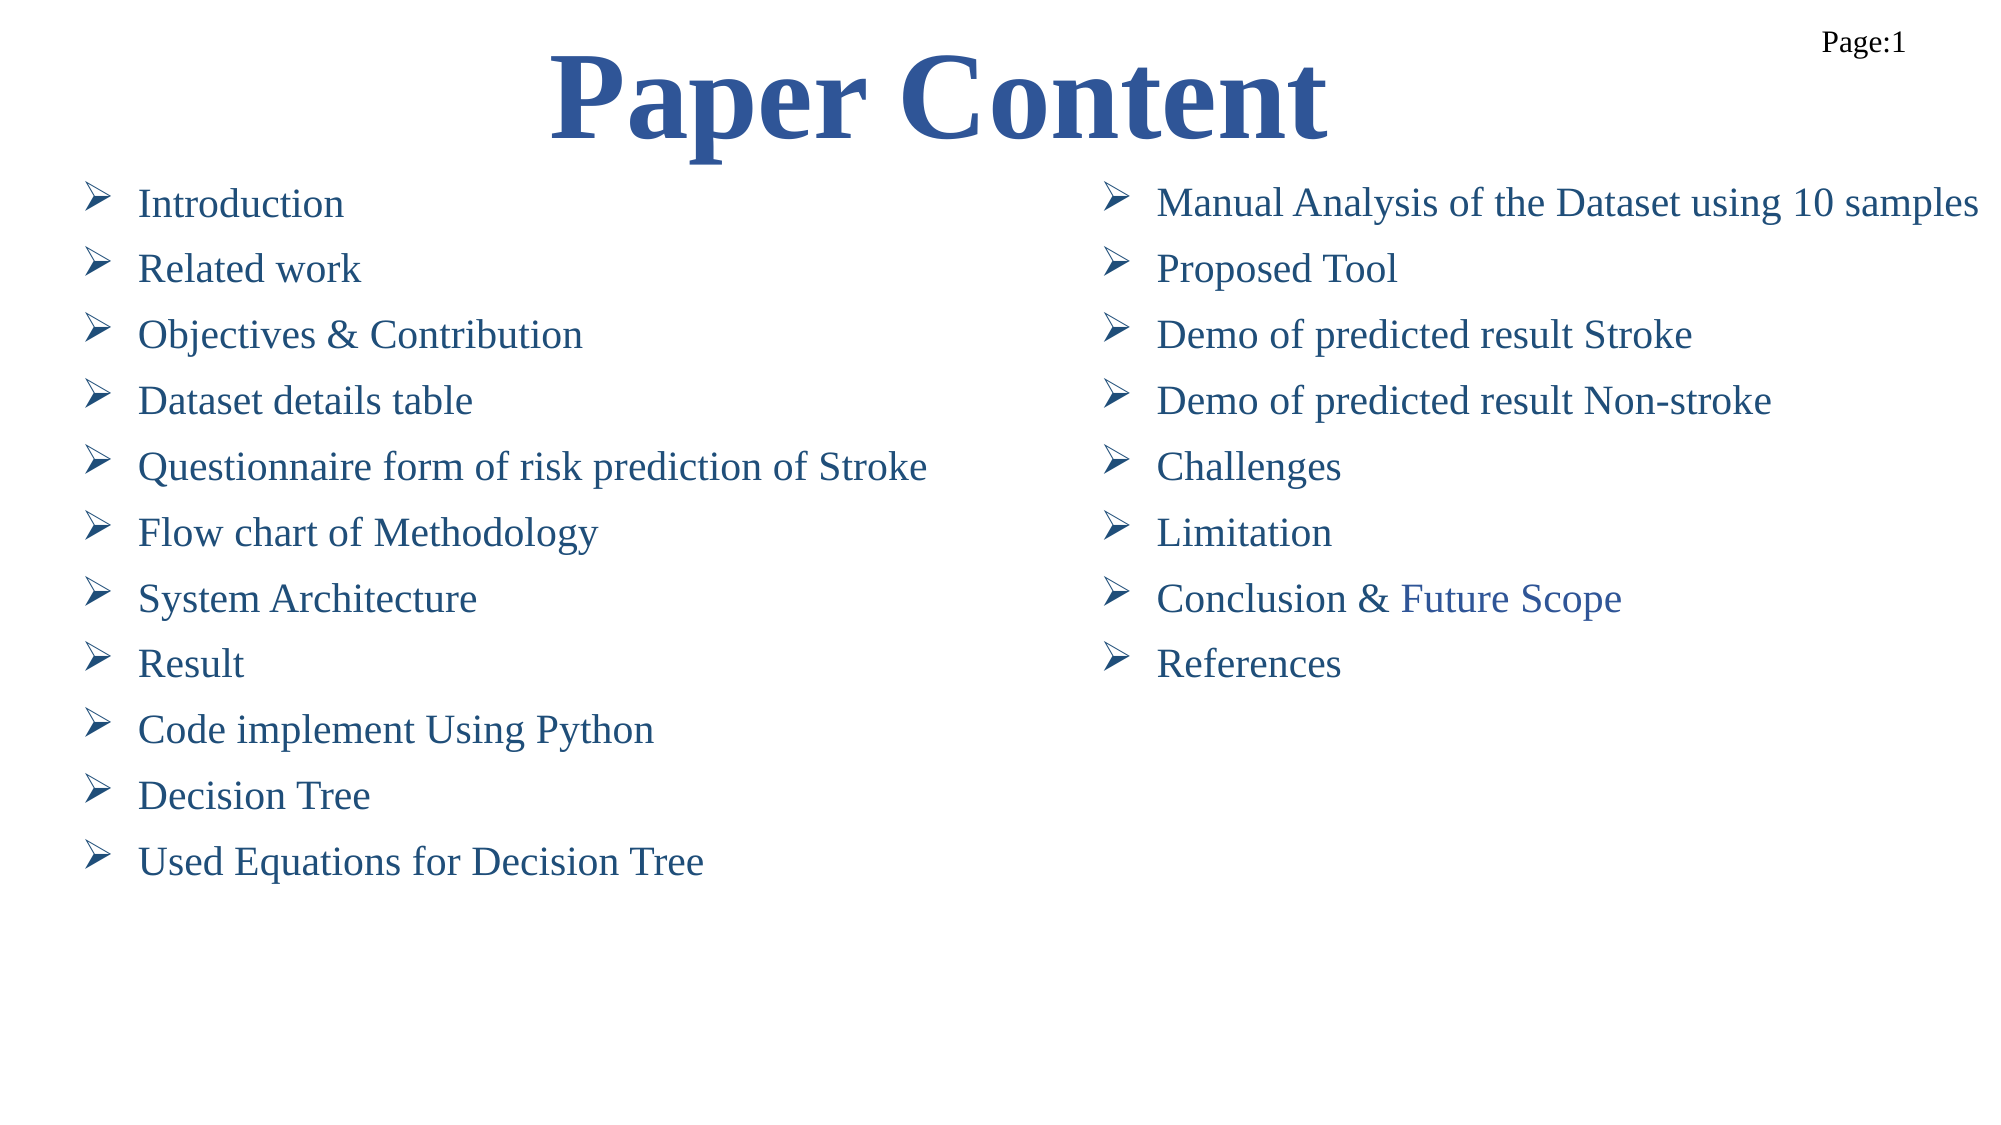

Page:1
# Paper Content
Introduction
Related work
Objectives & Contribution
Dataset details table
Questionnaire form of risk prediction of Stroke
Flow chart of Methodology
System Architecture
Result
Code implement Using Python
Decision Tree
Used Equations for Decision Tree

Manual Analysis of the Dataset using 10 samples
Proposed Tool
Demo of predicted result Stroke
Demo of predicted result Non-stroke
Challenges
Limitation
Conclusion & Future Scope
References